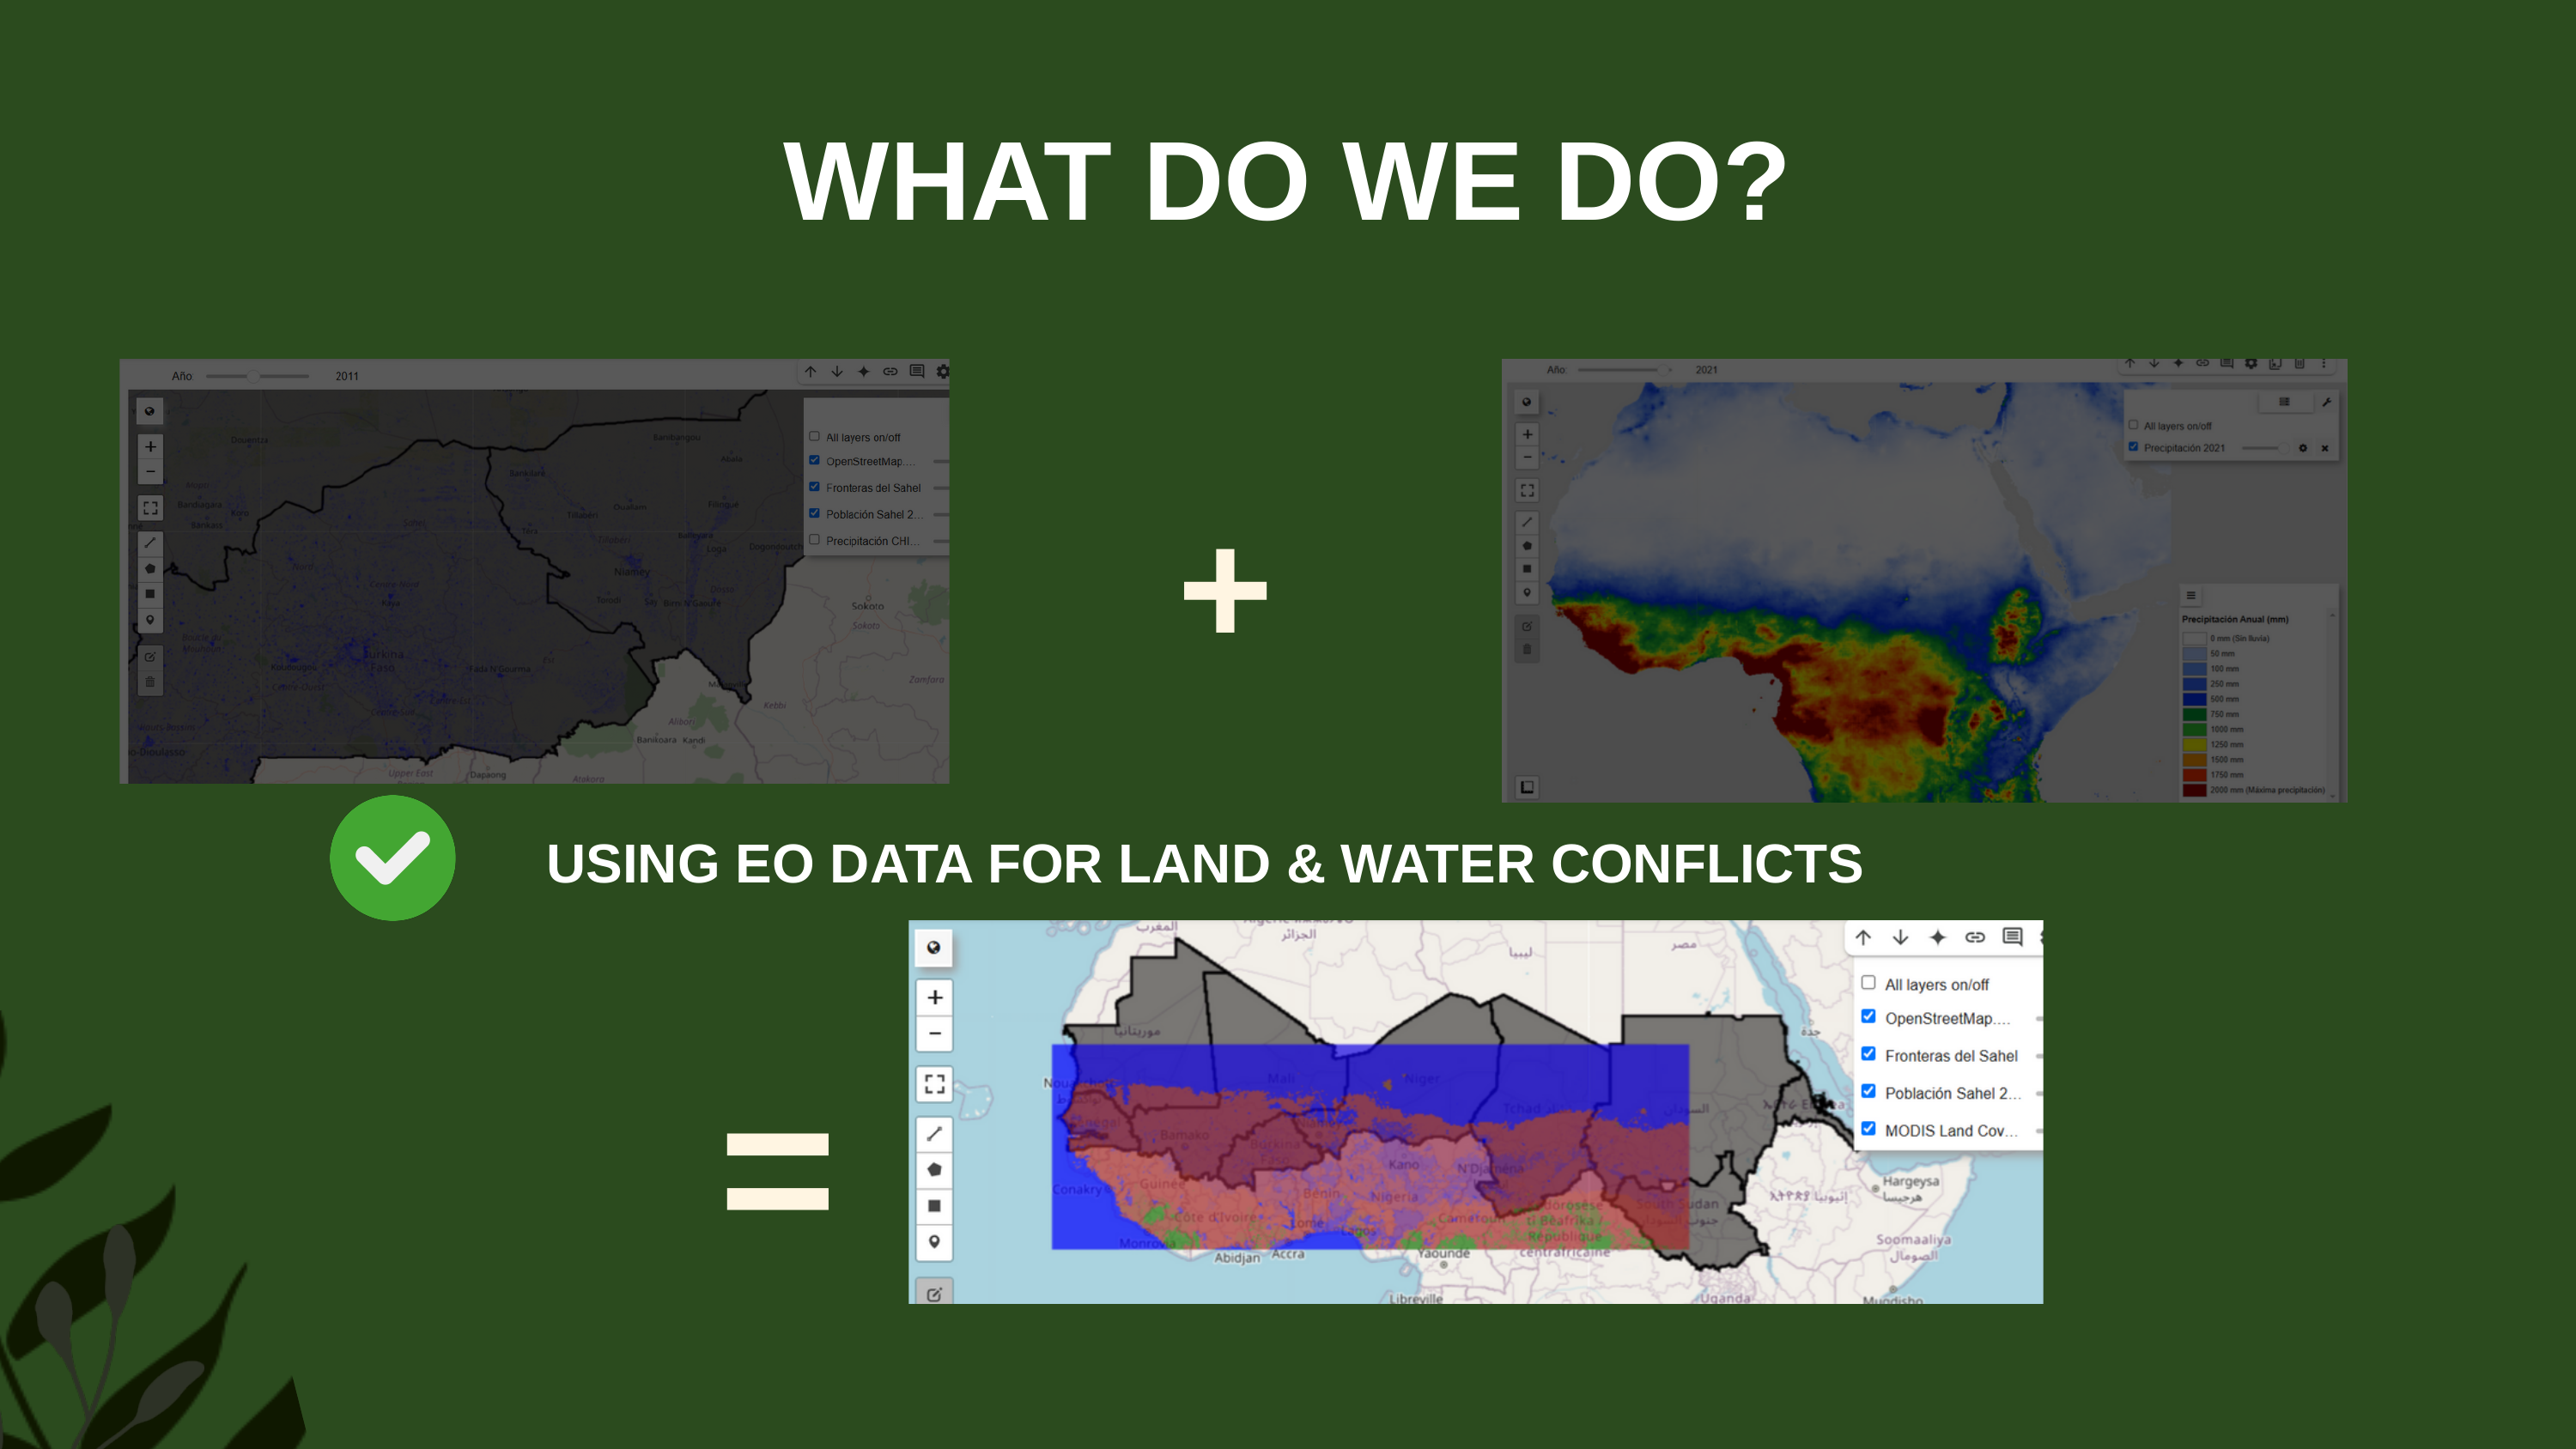

WHAT DO WE DO?

+

USING EO DATA FOR LAND & WATER CONFLICTS

=